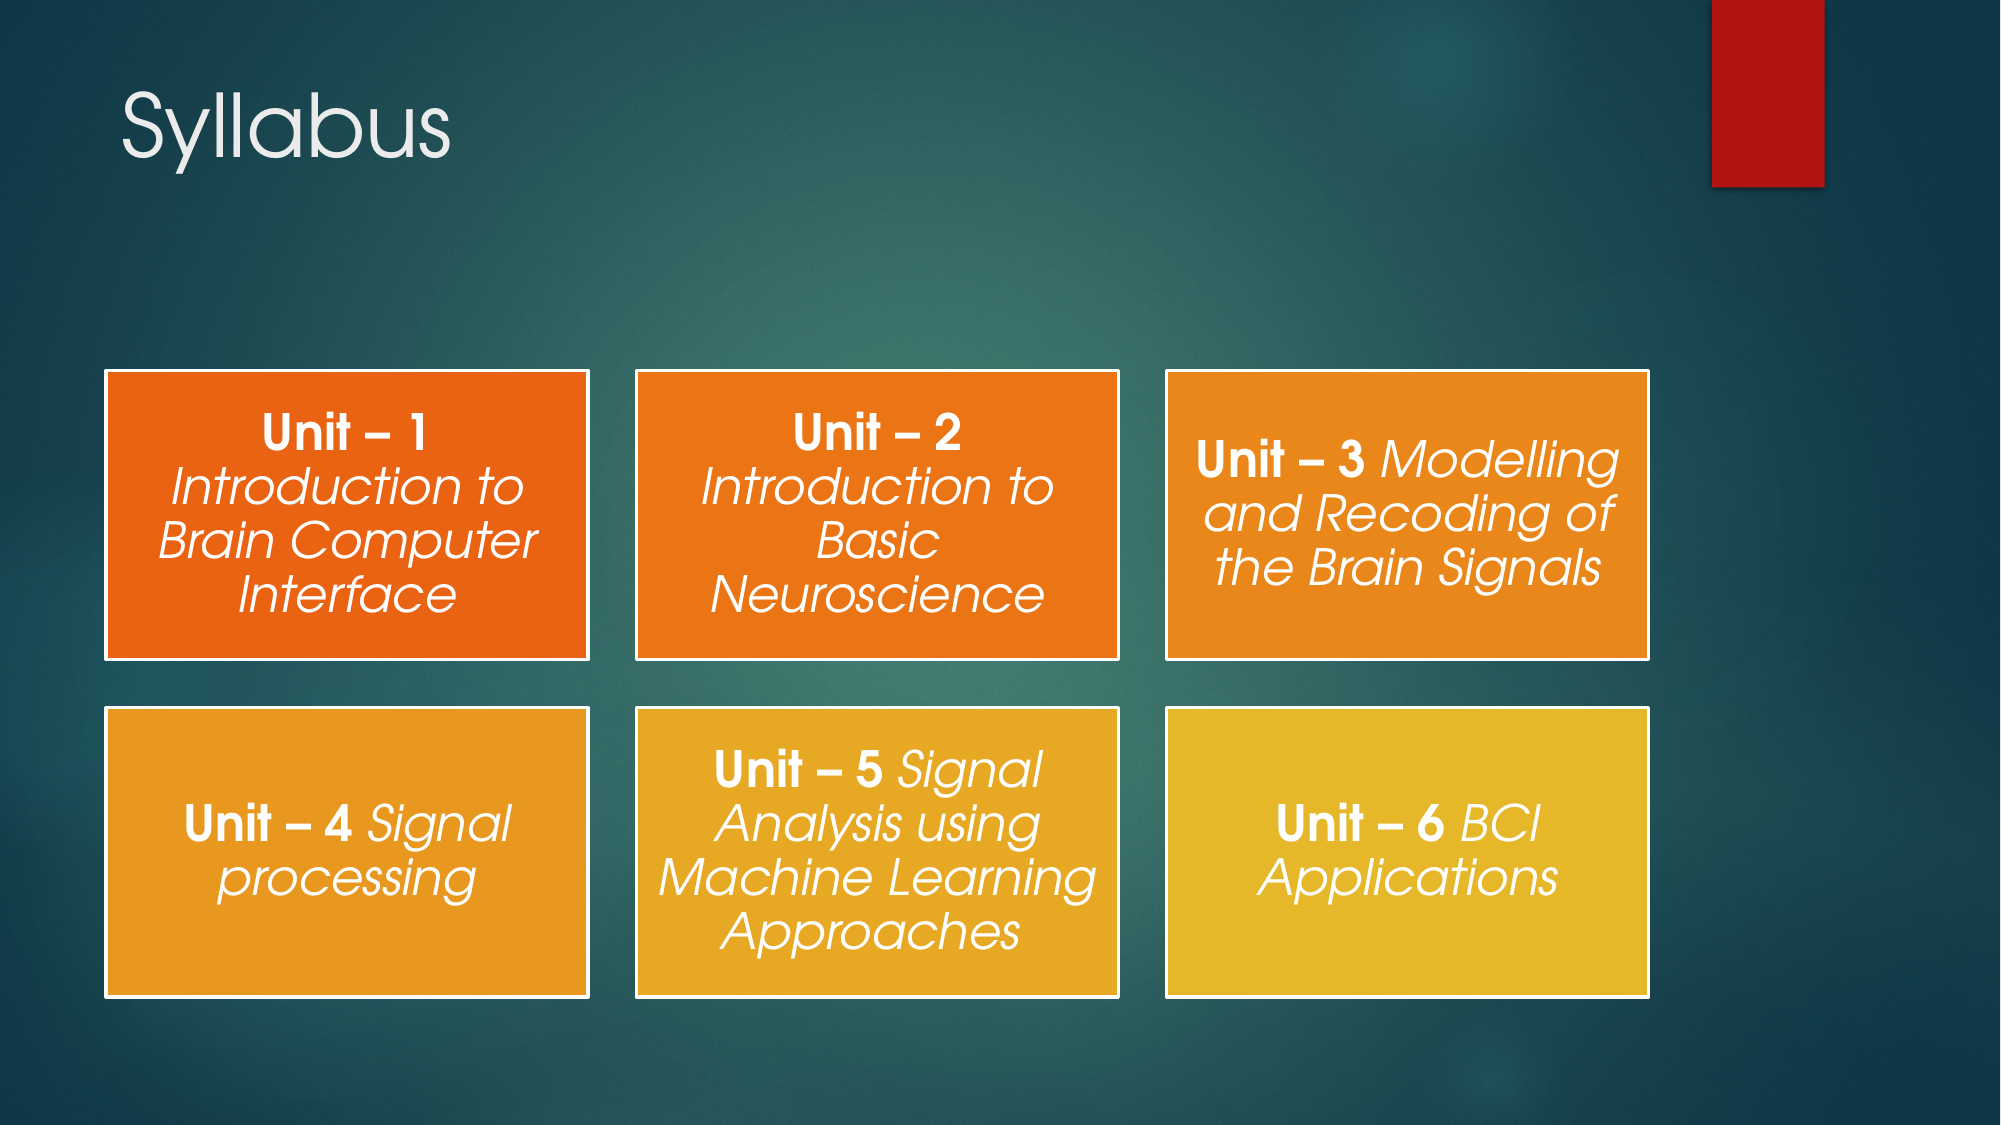

# Syllabus
Unit – 1 Introduction to Brain Computer Interface
Unit – 2 Introduction to Basic Neuroscience
Unit – 3 Modelling and Recoding of the Brain Signals
Unit – 4 Signal processing
Unit – 5 Signal Analysis using Machine Learning Approaches
Unit – 6 BCI Applications